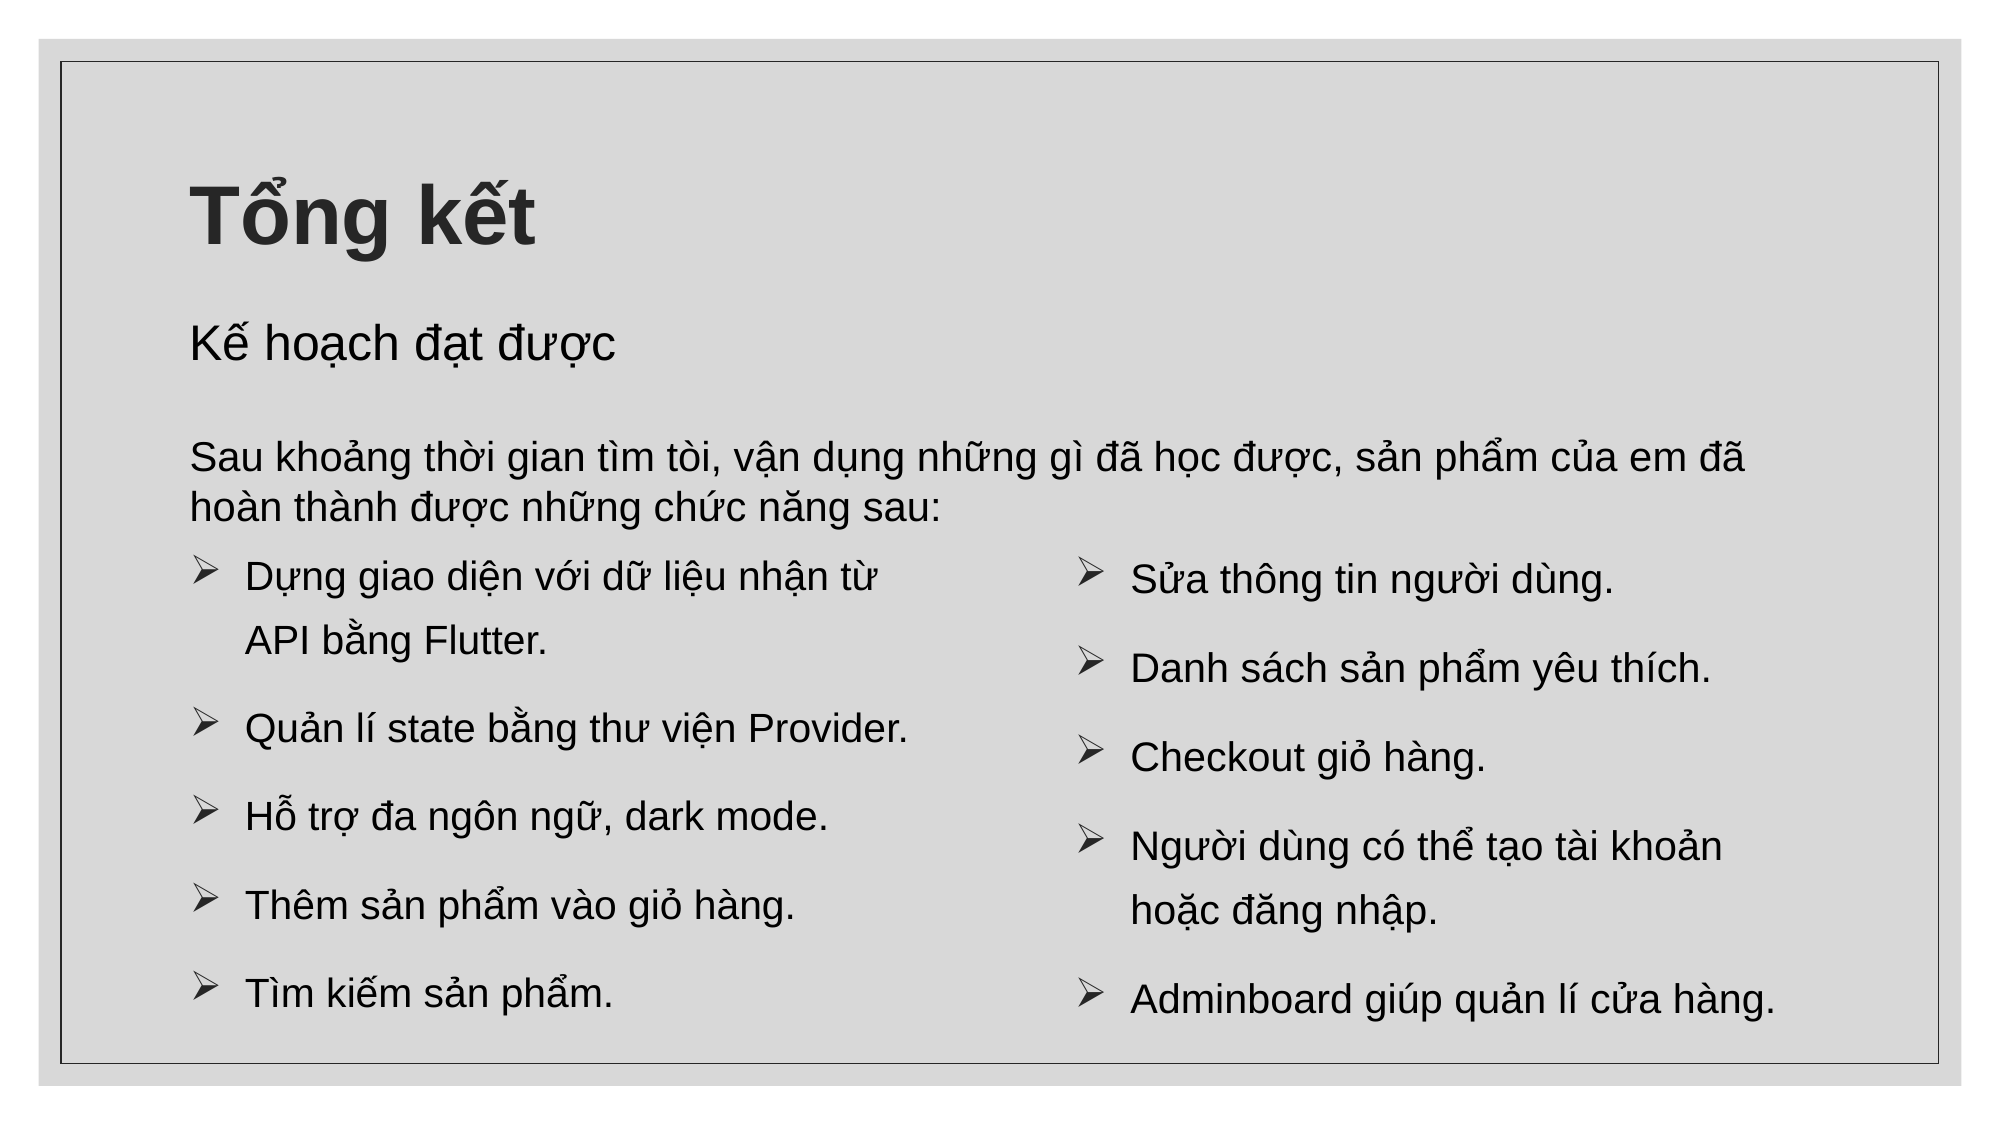

# Tổng kết
Kế hoạch đạt được

Sau khoảng thời gian tìm tòi, vận dụng những gì đã học được, sản phẩm của em đã hoàn thành được những chức năng sau:
Dựng giao diện với dữ liệu nhận từ API bằng Flutter.
Quản lí state bằng thư viện Provider.
Hỗ trợ đa ngôn ngữ, dark mode.
Thêm sản phẩm vào giỏ hàng.
Tìm kiếm sản phẩm.
Sửa thông tin người dùng.
Danh sách sản phẩm yêu thích.
Checkout giỏ hàng.
Người dùng có thể tạo tài khoản hoặc đăng nhập.
Adminboard giúp quản lí cửa hàng.